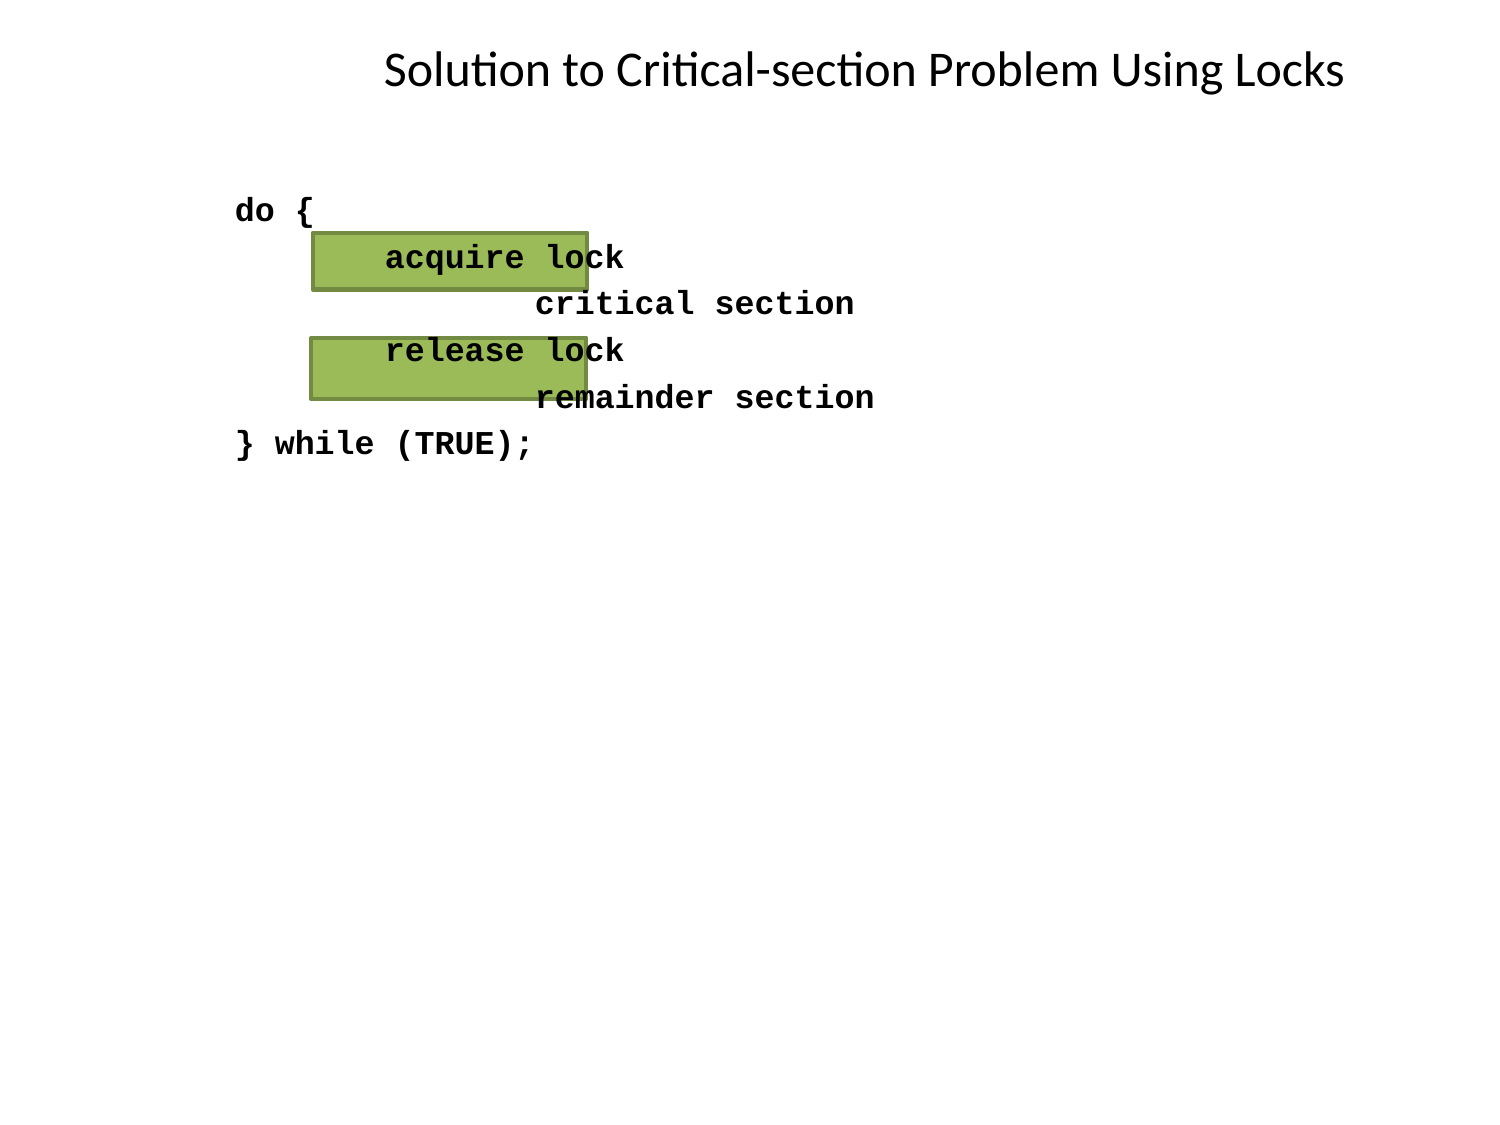

# Solution to Critical-section Problem Using Locks
	do {
		acquire lock
			critical section
		release lock
			remainder section
	} while (TRUE);